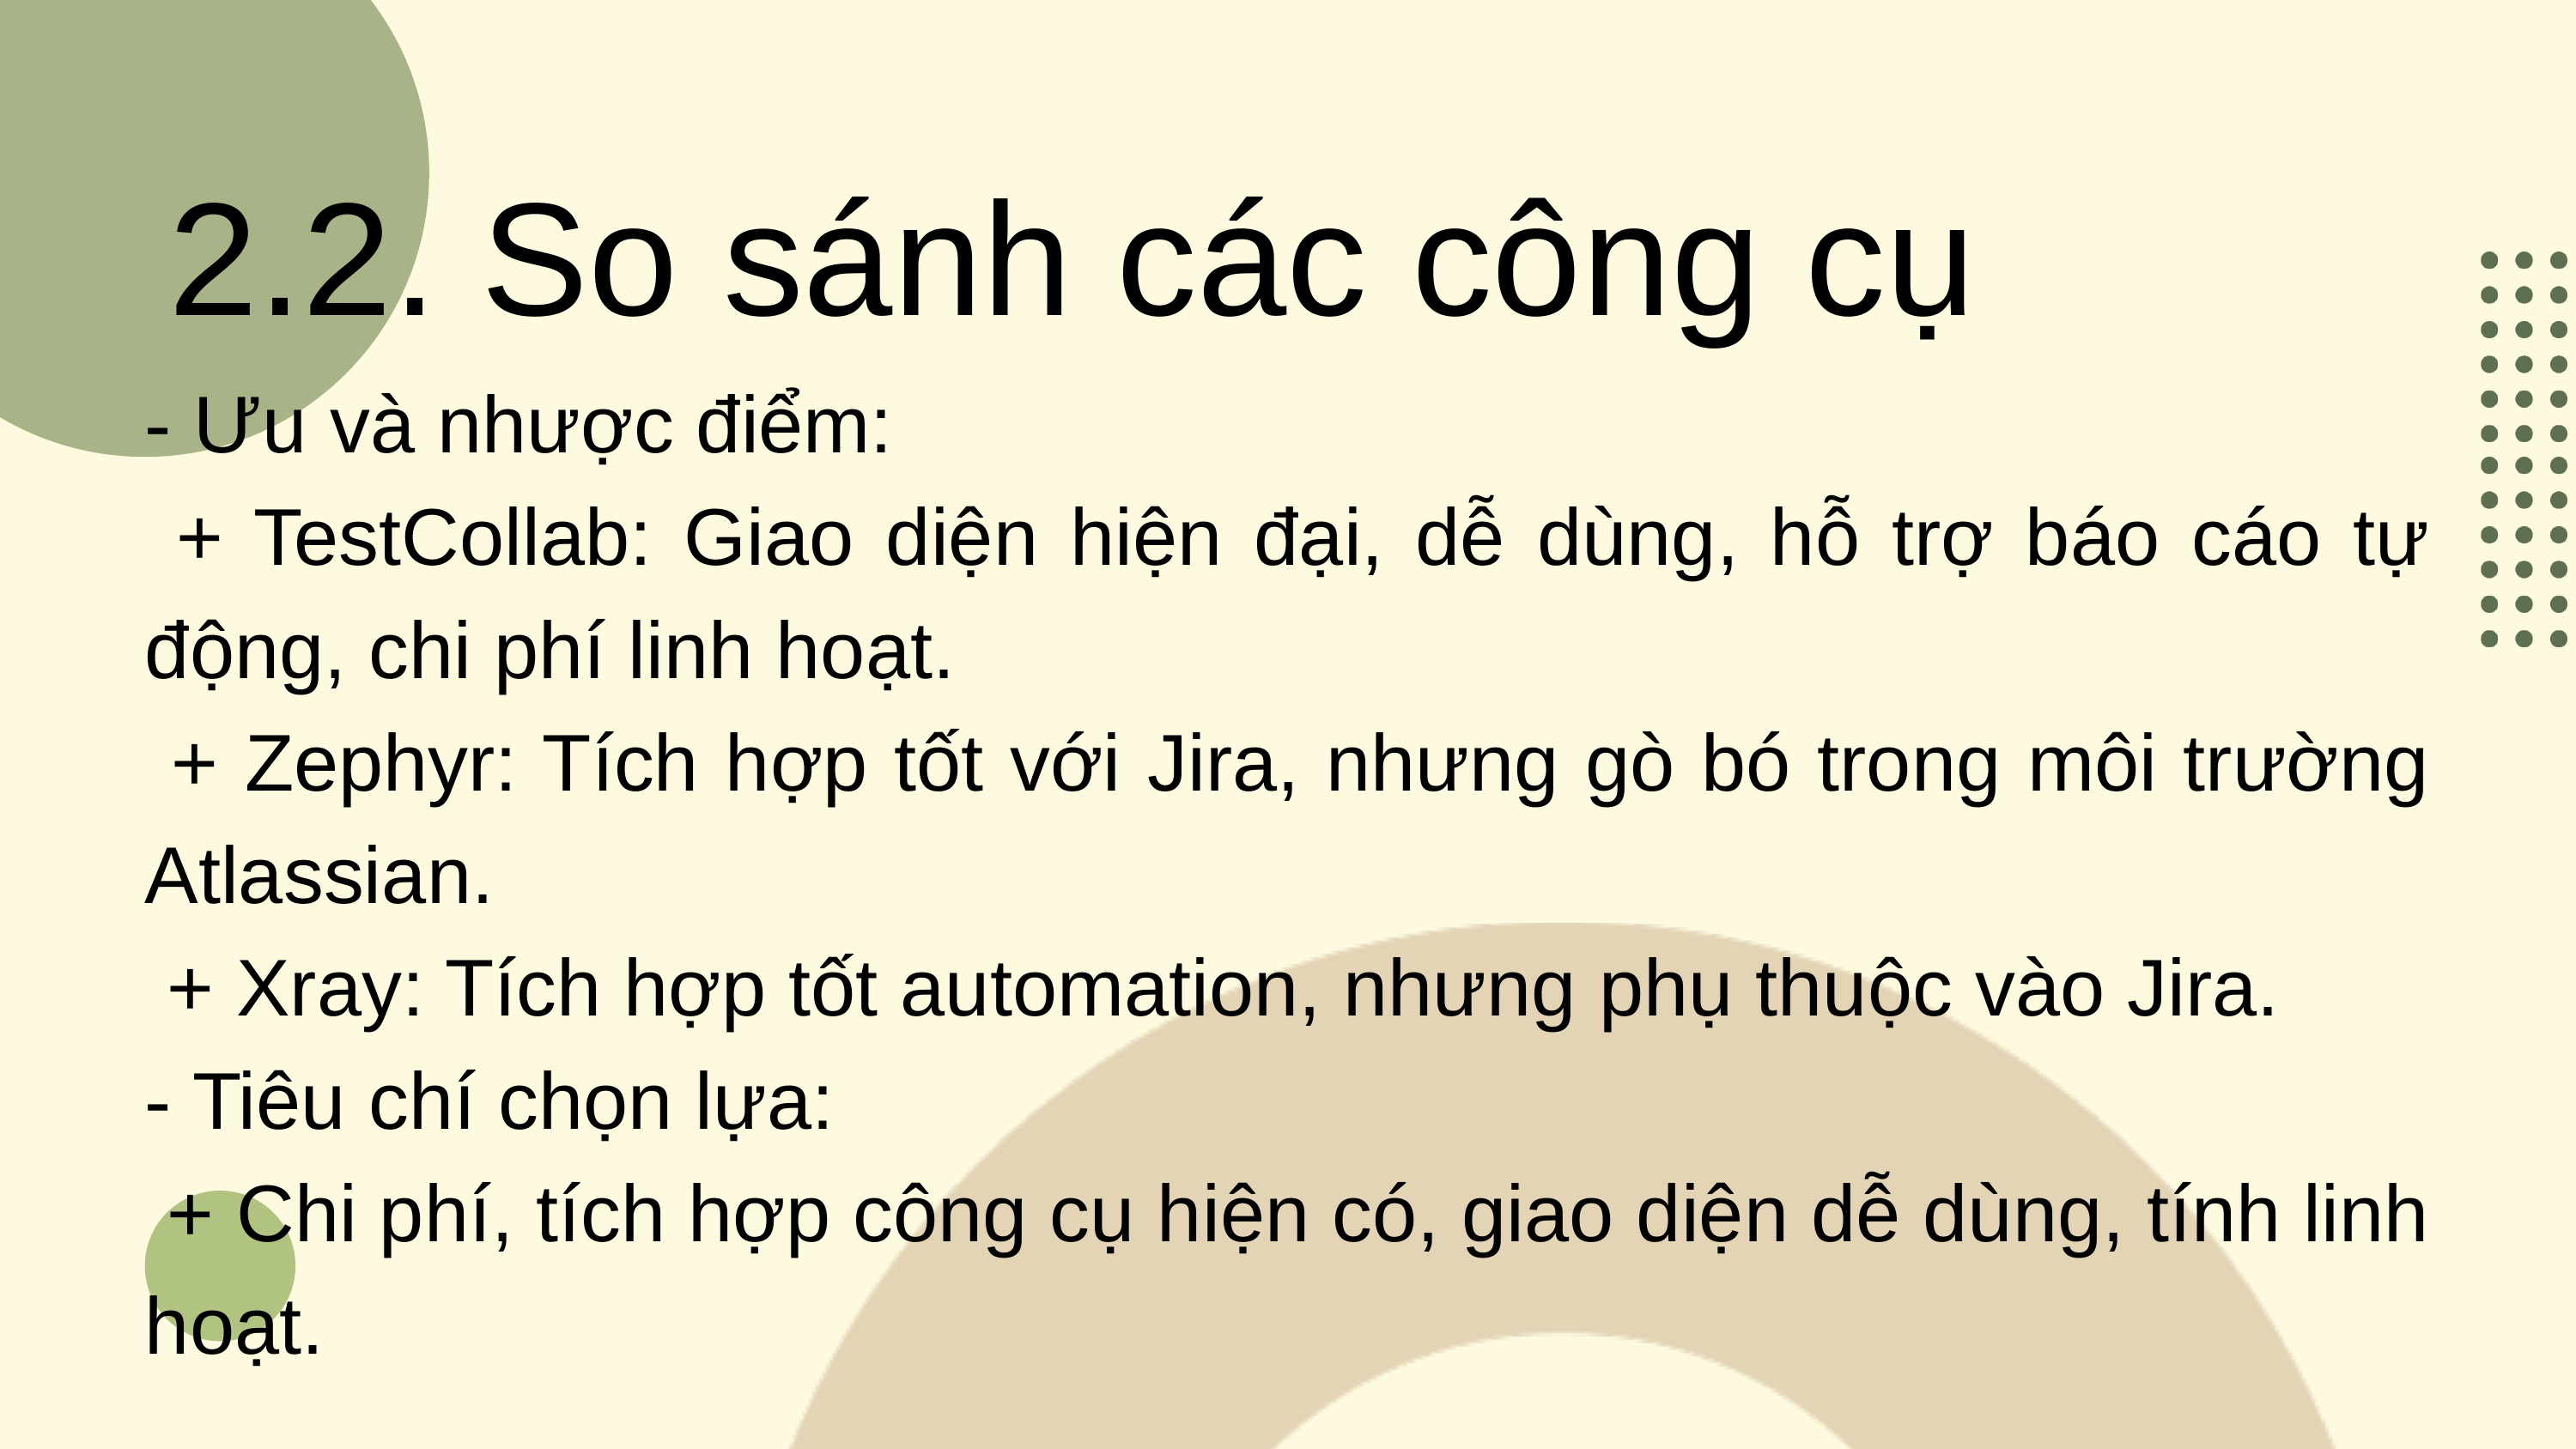

2.2. So sánh các công cụ

- Ưu và nhược điểm:
 + TestCollab: Giao diện hiện đại, dễ dùng, hỗ trợ báo cáo tự động, chi phí linh hoạt.
 + Zephyr: Tích hợp tốt với Jira, nhưng gò bó trong môi trường Atlassian.
 + Xray: Tích hợp tốt automation, nhưng phụ thuộc vào Jira.
- Tiêu chí chọn lựa:
 + Chi phí, tích hợp công cụ hiện có, giao diện dễ dùng, tính linh hoạt.